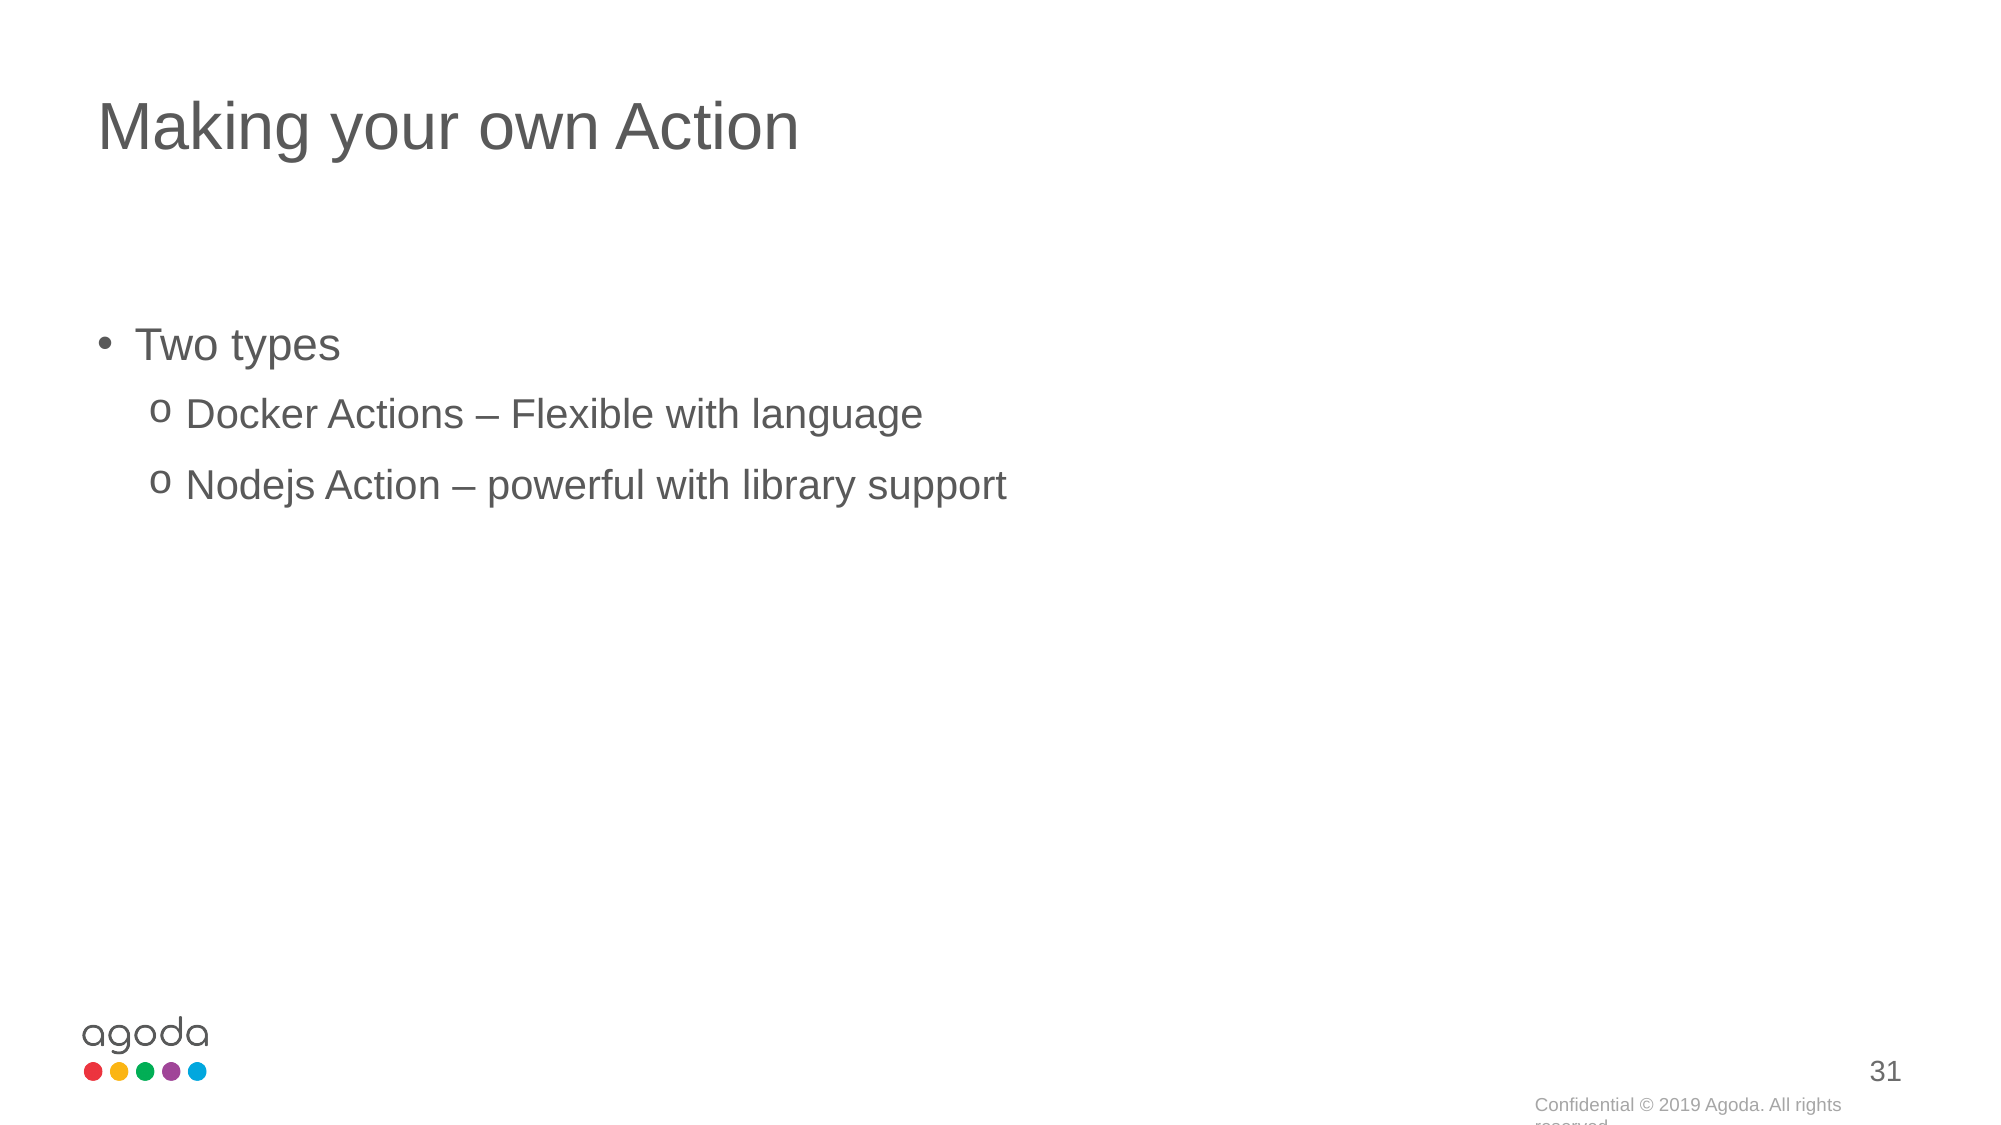

# Making your own Action
Two types
Docker Actions – Flexible with language
Nodejs Action – powerful with library support
31